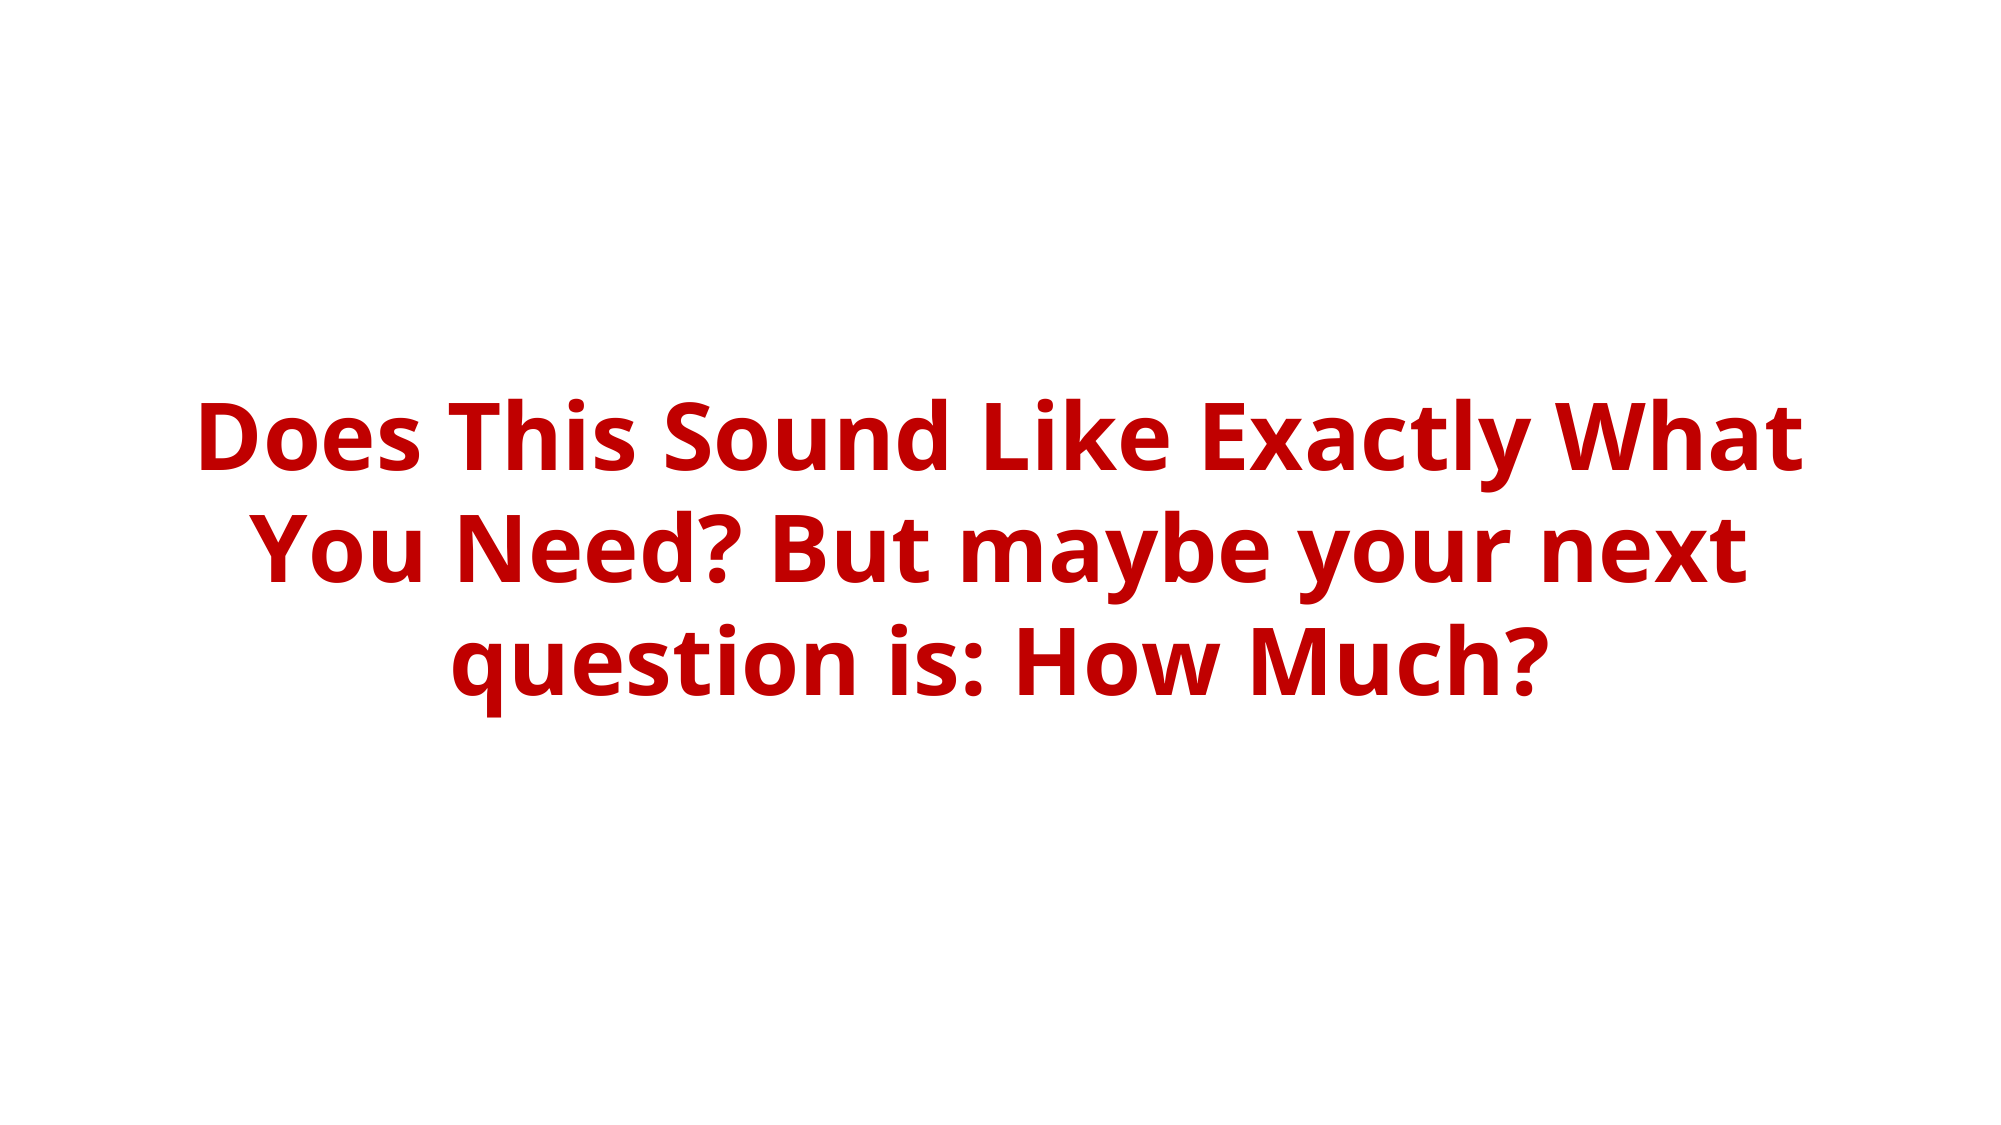

Does This Sound Like Exactly What You Need? But maybe your next question is: How Much?